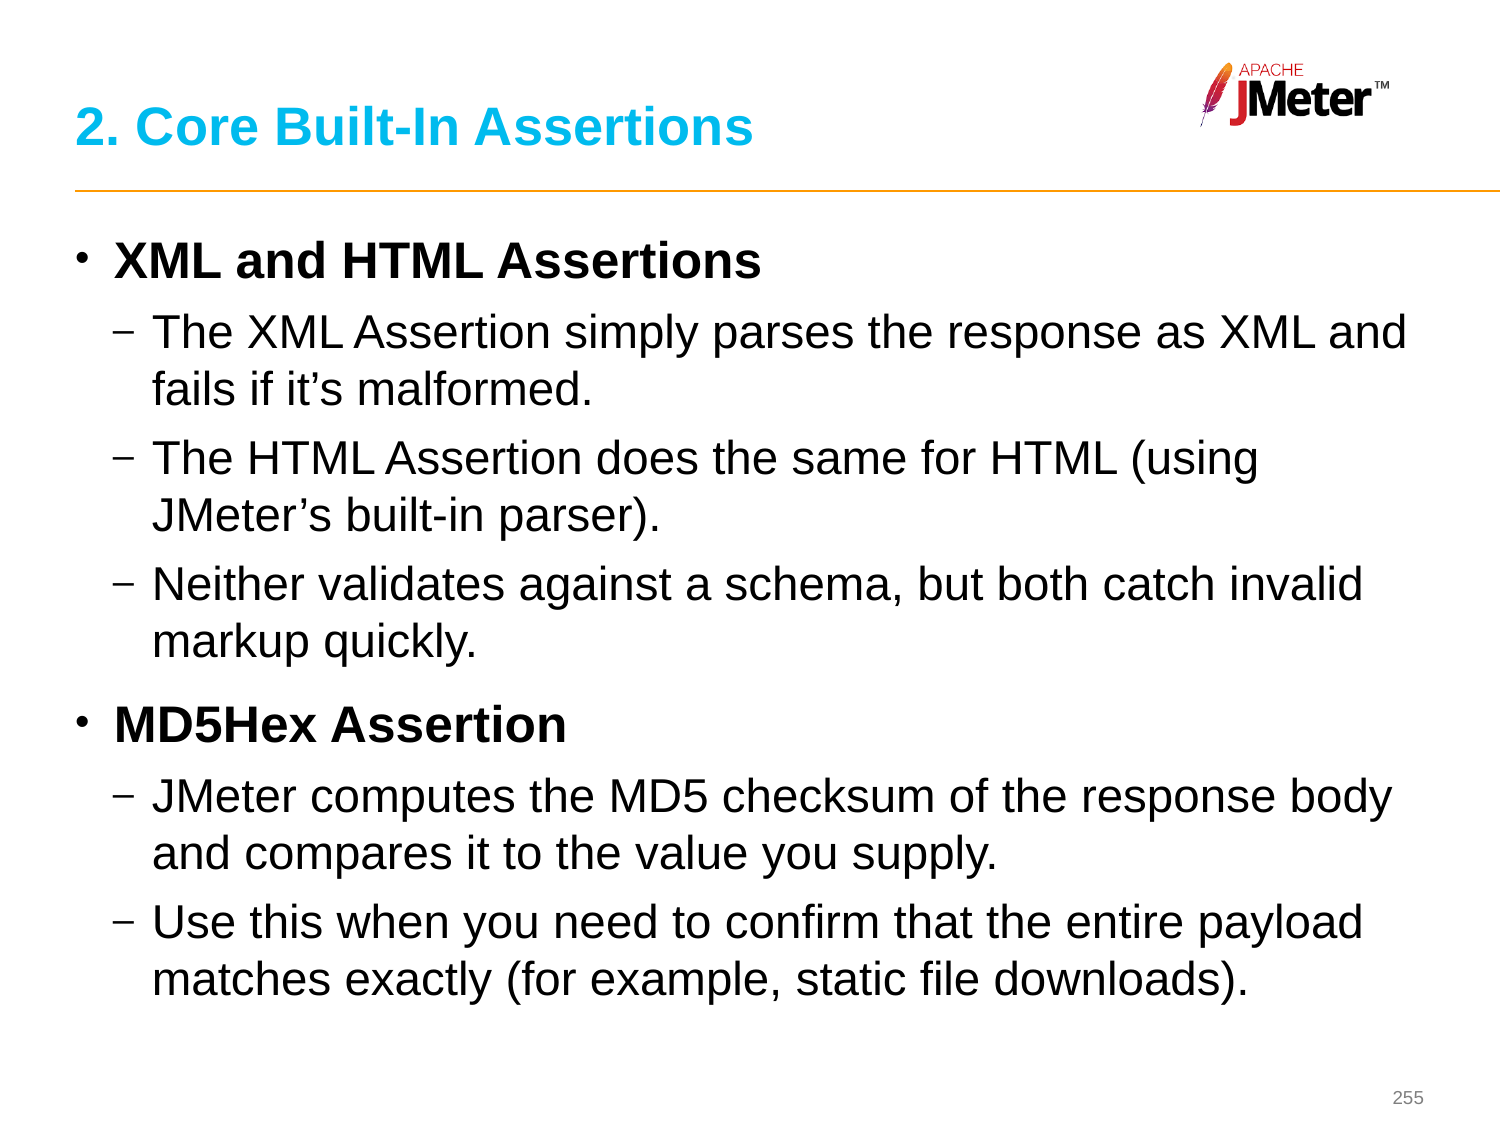

# 2. Core Built-In Assertions
XML and HTML Assertions
The XML Assertion simply parses the response as XML and fails if it’s malformed.
The HTML Assertion does the same for HTML (using JMeter’s built-in parser).
Neither validates against a schema, but both catch invalid markup quickly.
MD5Hex Assertion
JMeter computes the MD5 checksum of the response body and compares it to the value you supply.
Use this when you need to confirm that the entire payload matches exactly (for example, static file downloads).